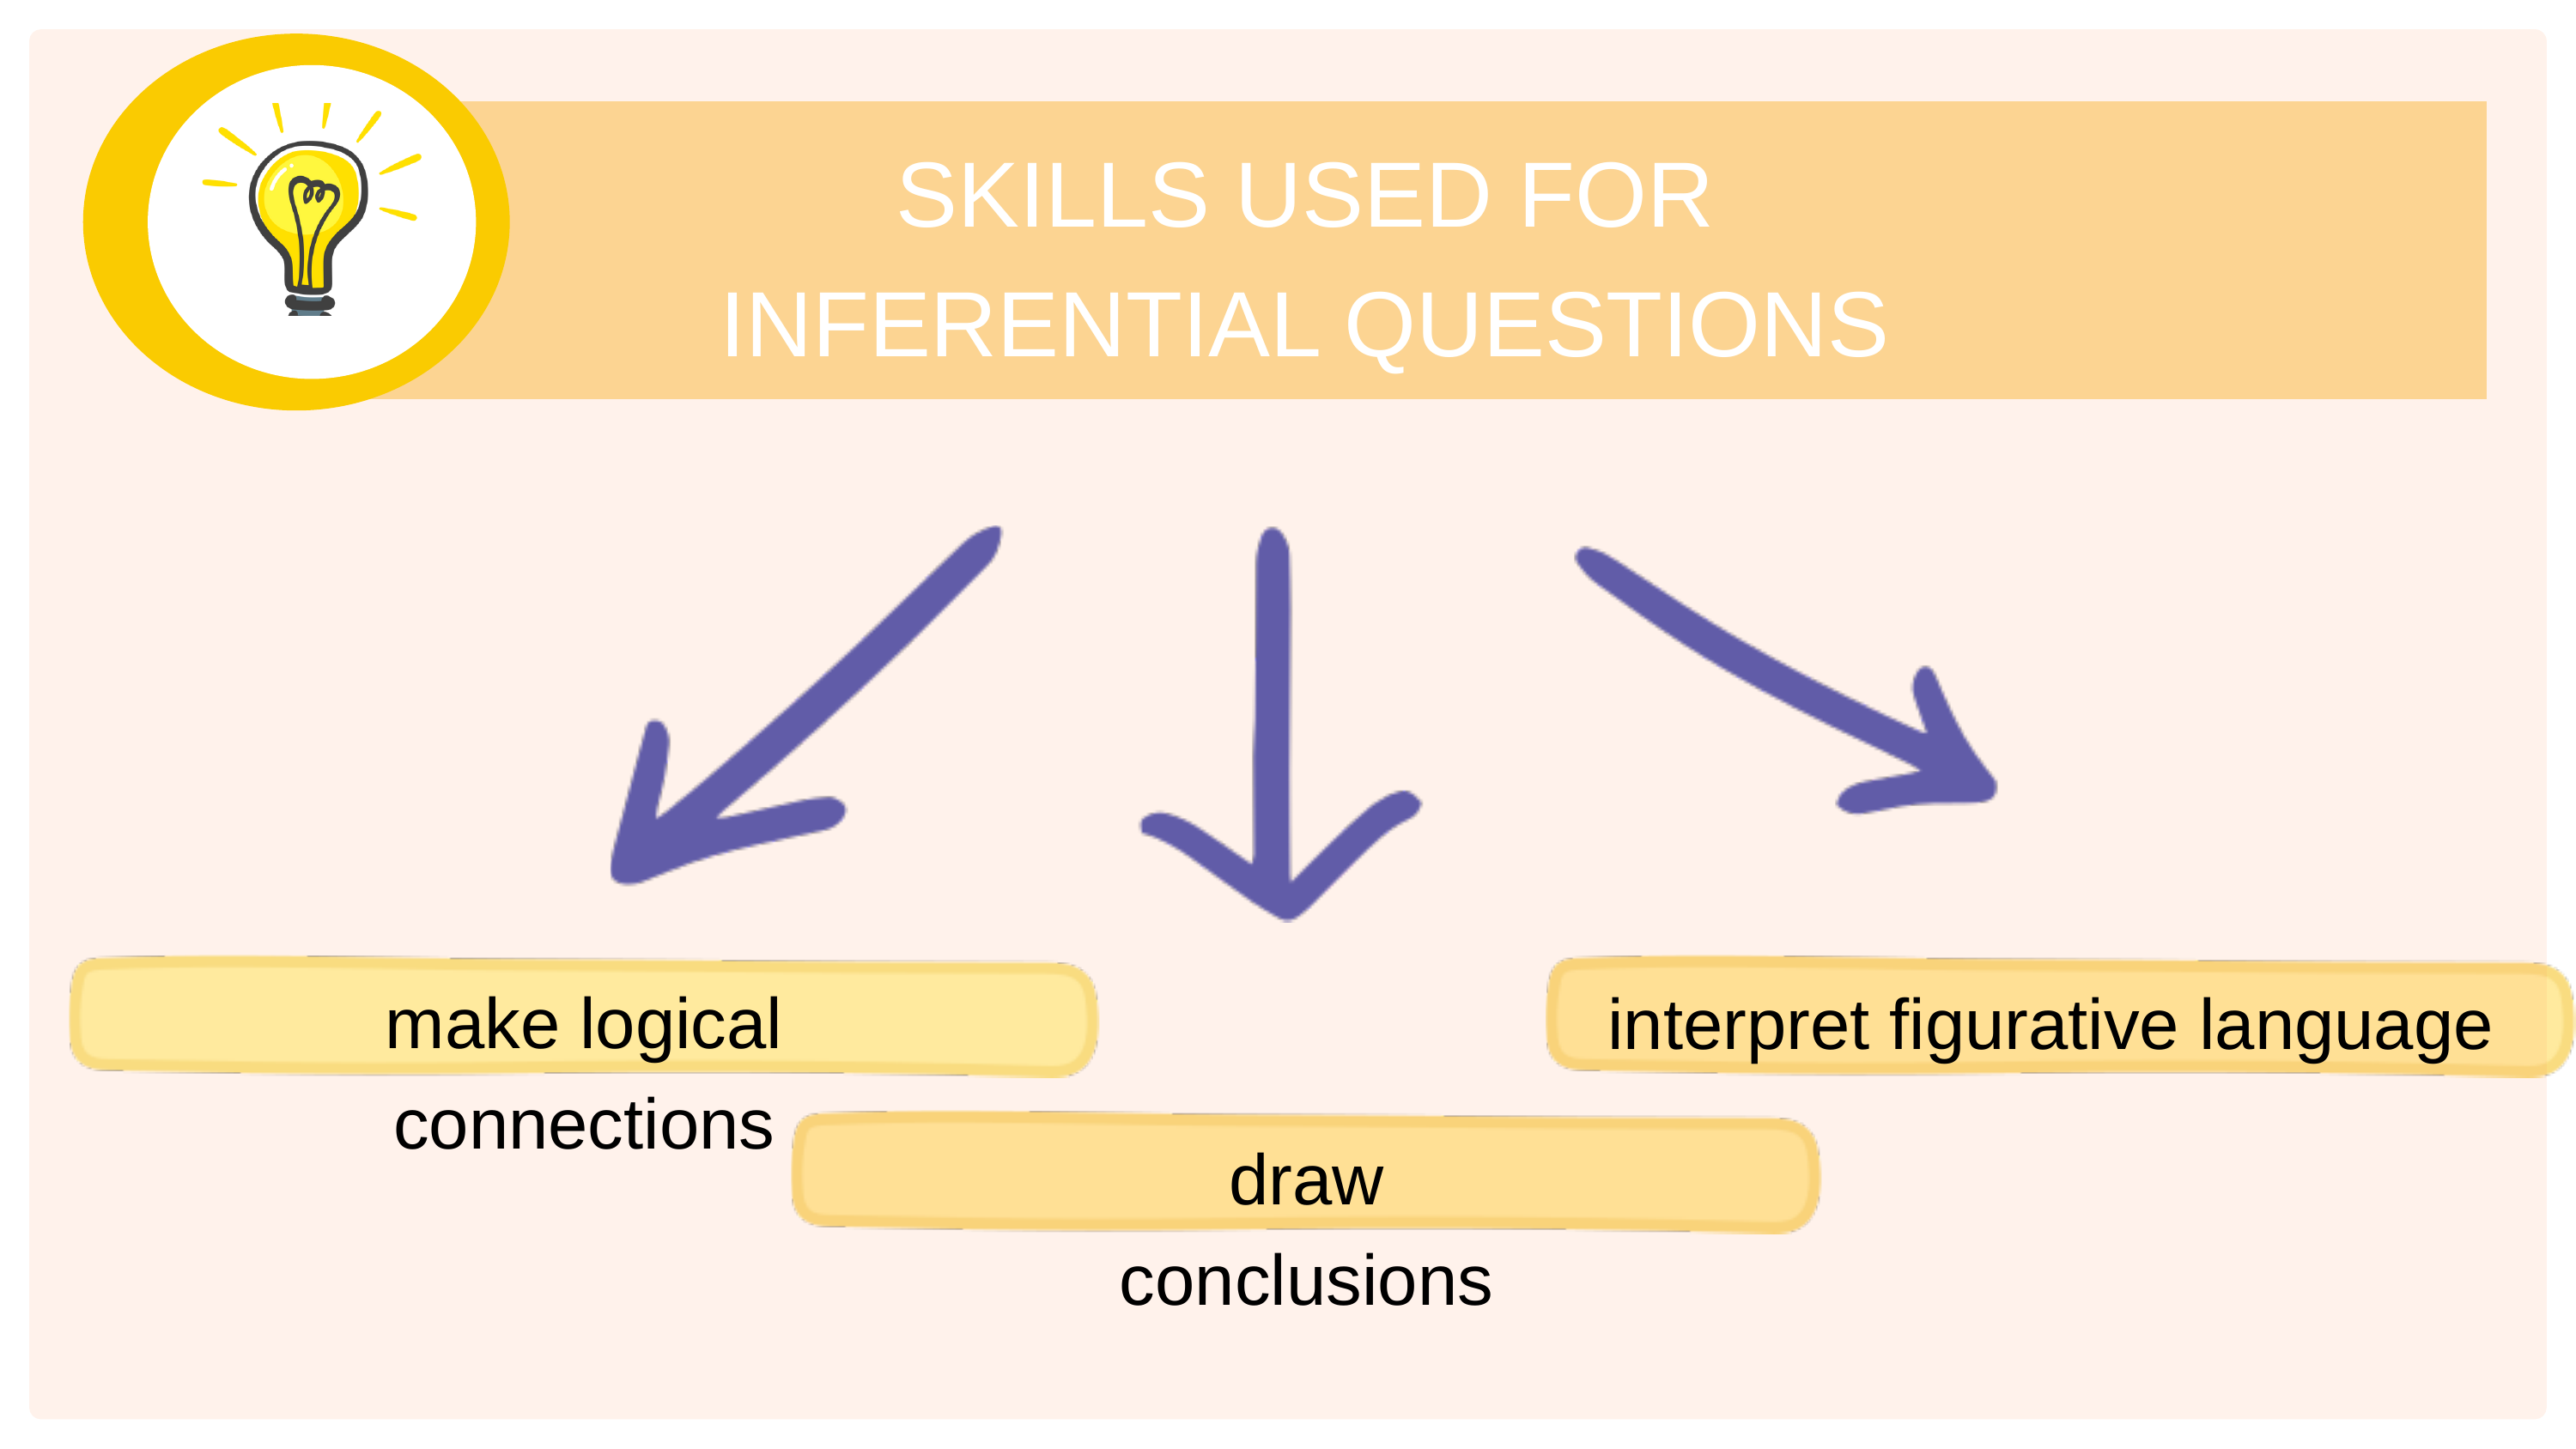

SKILLS USED FOR INFERENTIAL QUESTIONS

make logical connections
interpret figurative language

draw conclusions